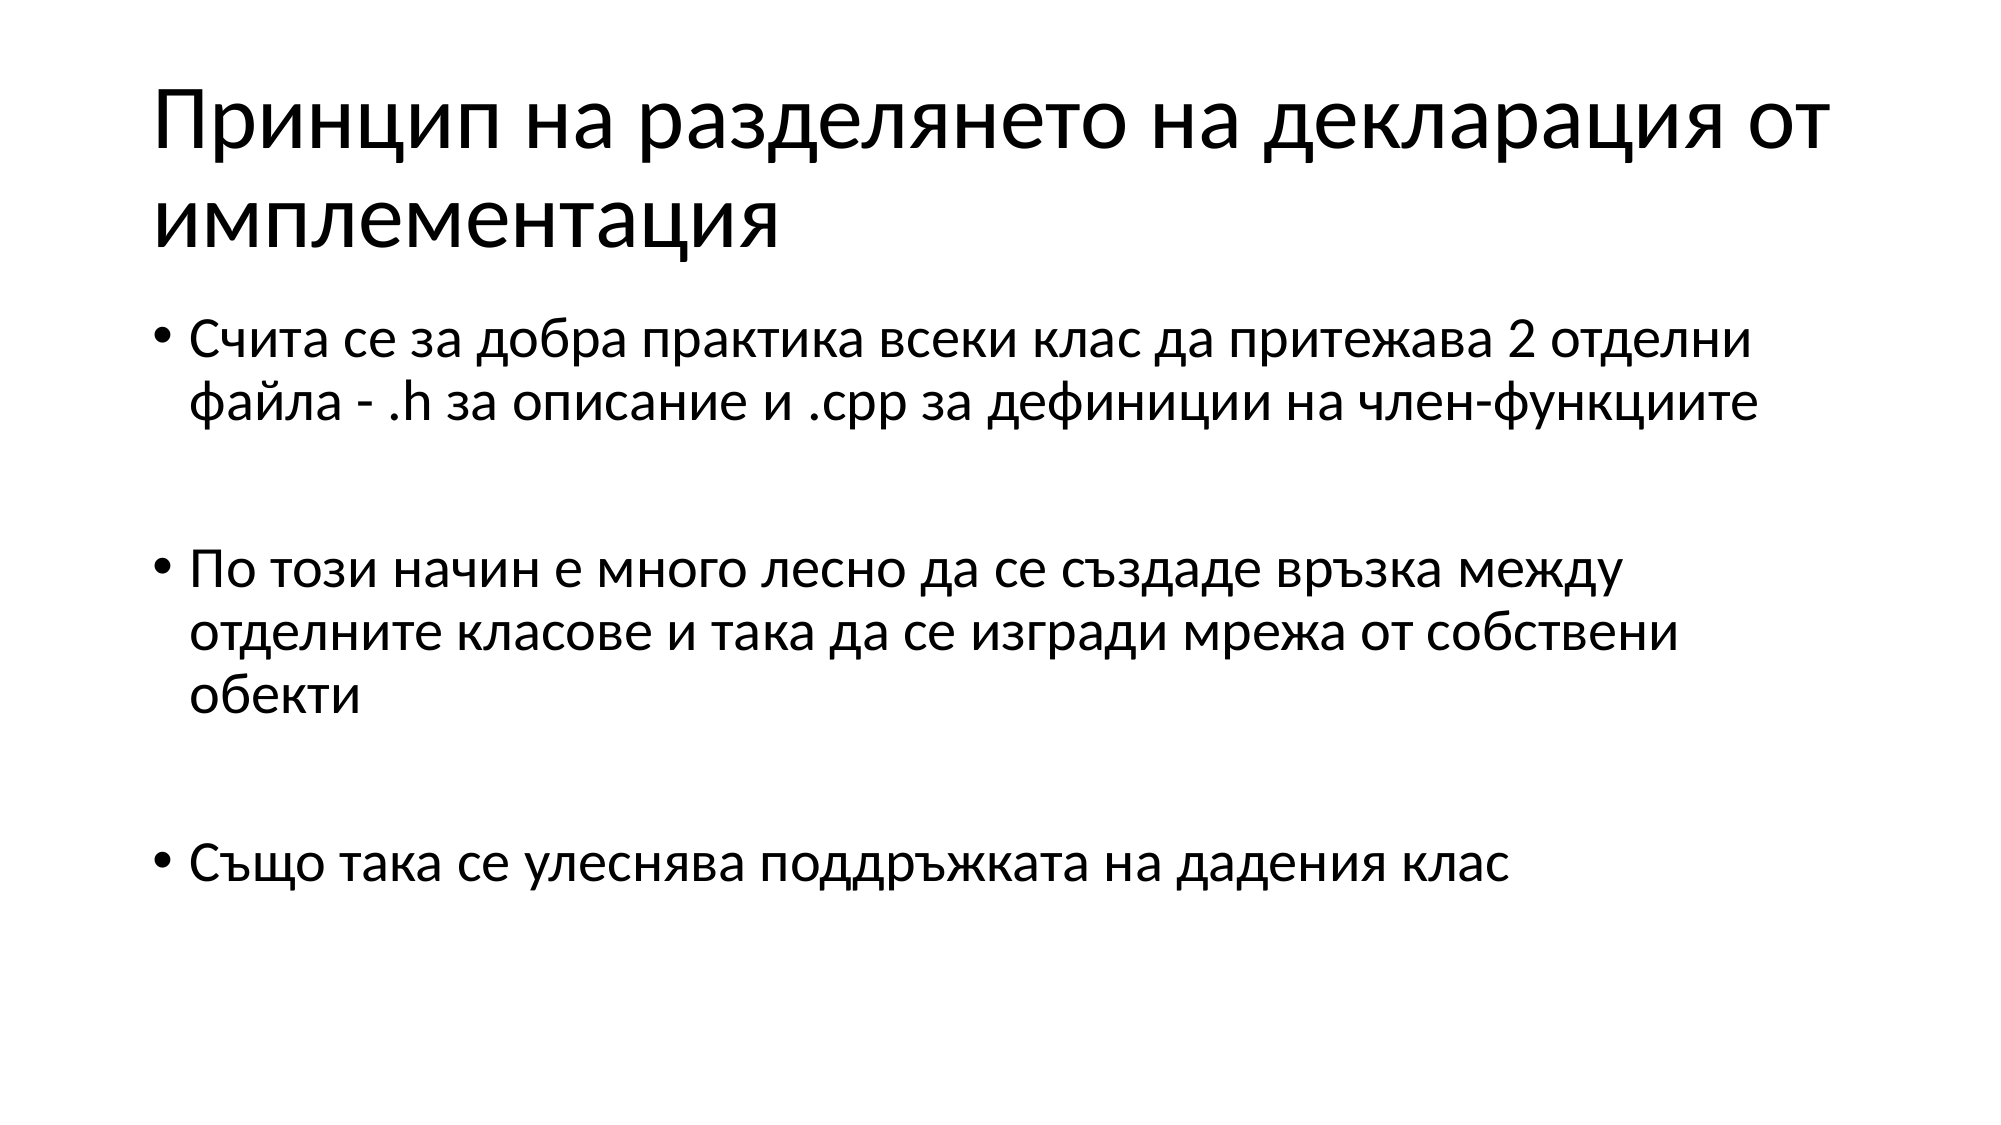

# Принцип на разделянето на декларация от имплементация
Счита се за добра практика всеки клас да притежава 2 отделни файла - .h за описание и .cpp за дефиниции на член-функциите

По този начин е много лесно да се създаде връзка между отделните класове и така да се изгради мрежа от собствени обекти

Също така се улеснява поддръжката на дадения клас